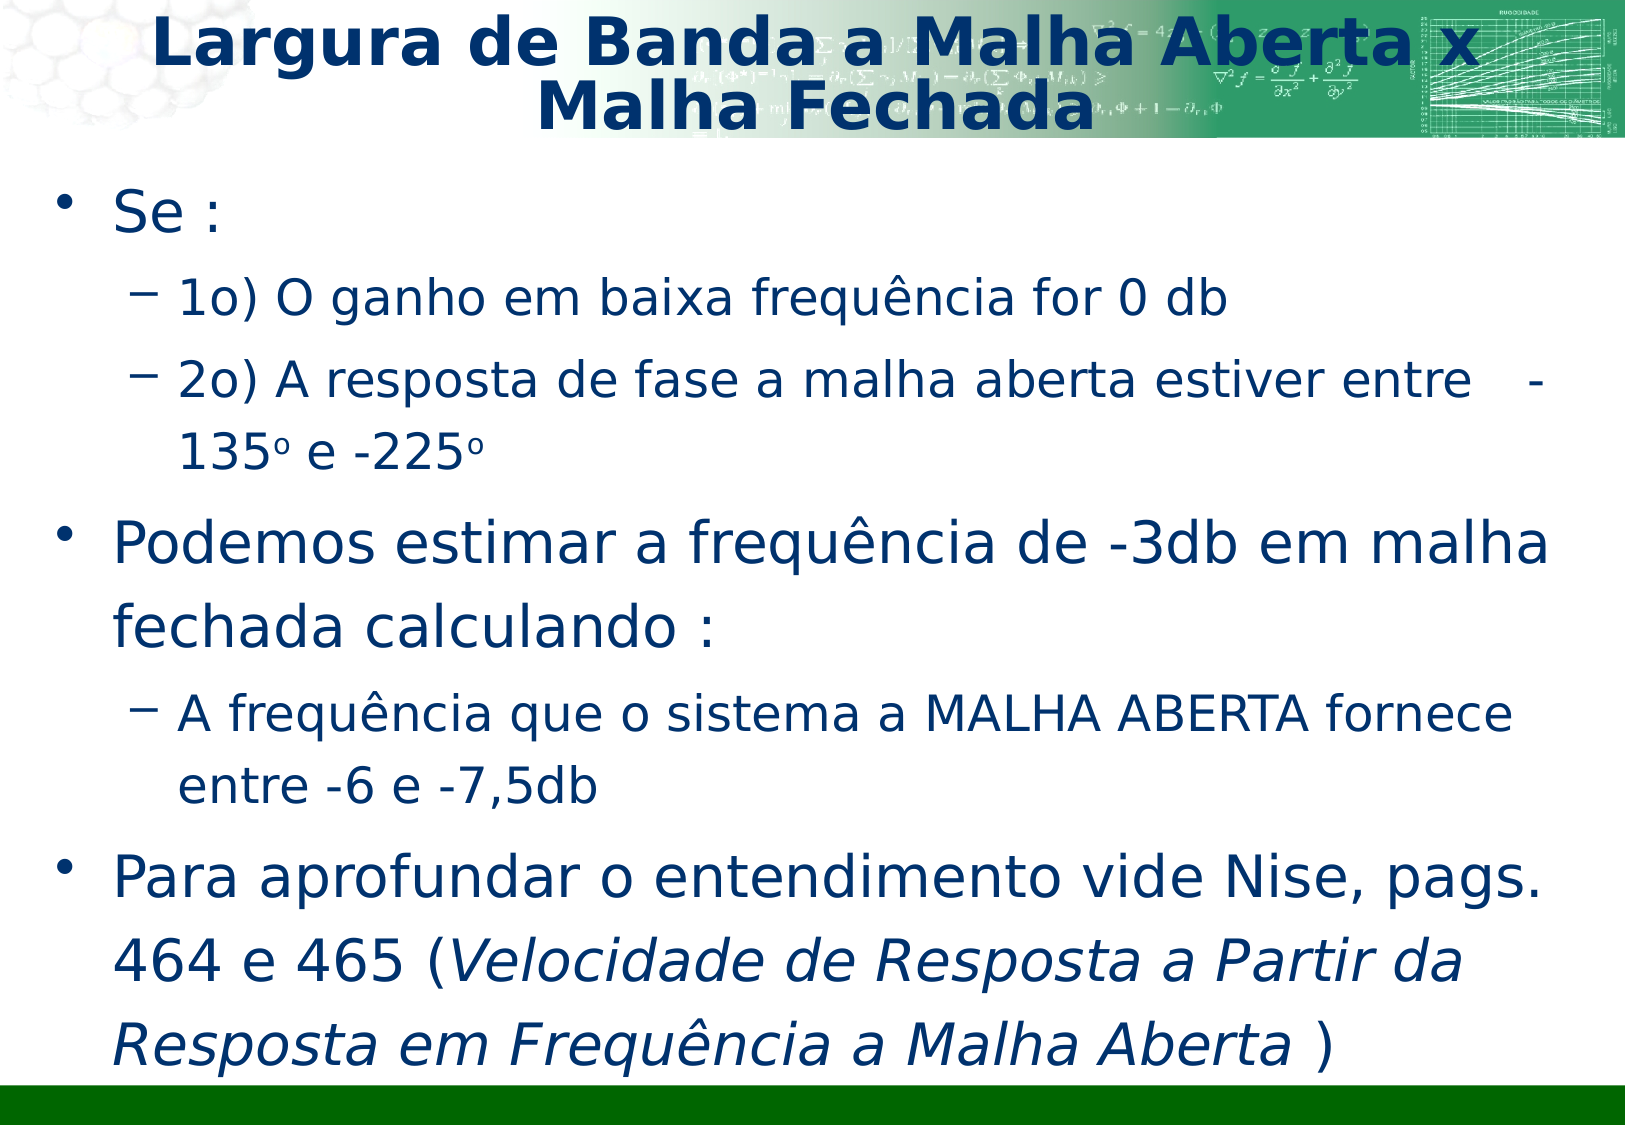

# Largura de Banda a Malha Aberta x Malha Fechada
Se :
1o) O ganho em baixa frequência for 0 db
2o) A resposta de fase a malha aberta estiver entre 	-135o e -225o
Podemos estimar a frequência de -3db em malha fechada calculando :
A frequência que o sistema a MALHA ABERTA fornece entre -6 e -7,5db
Para aprofundar o entendimento vide Nise, pags. 464 e 465 (Velocidade de Resposta a Partir da Resposta em Frequência a Malha Aberta )